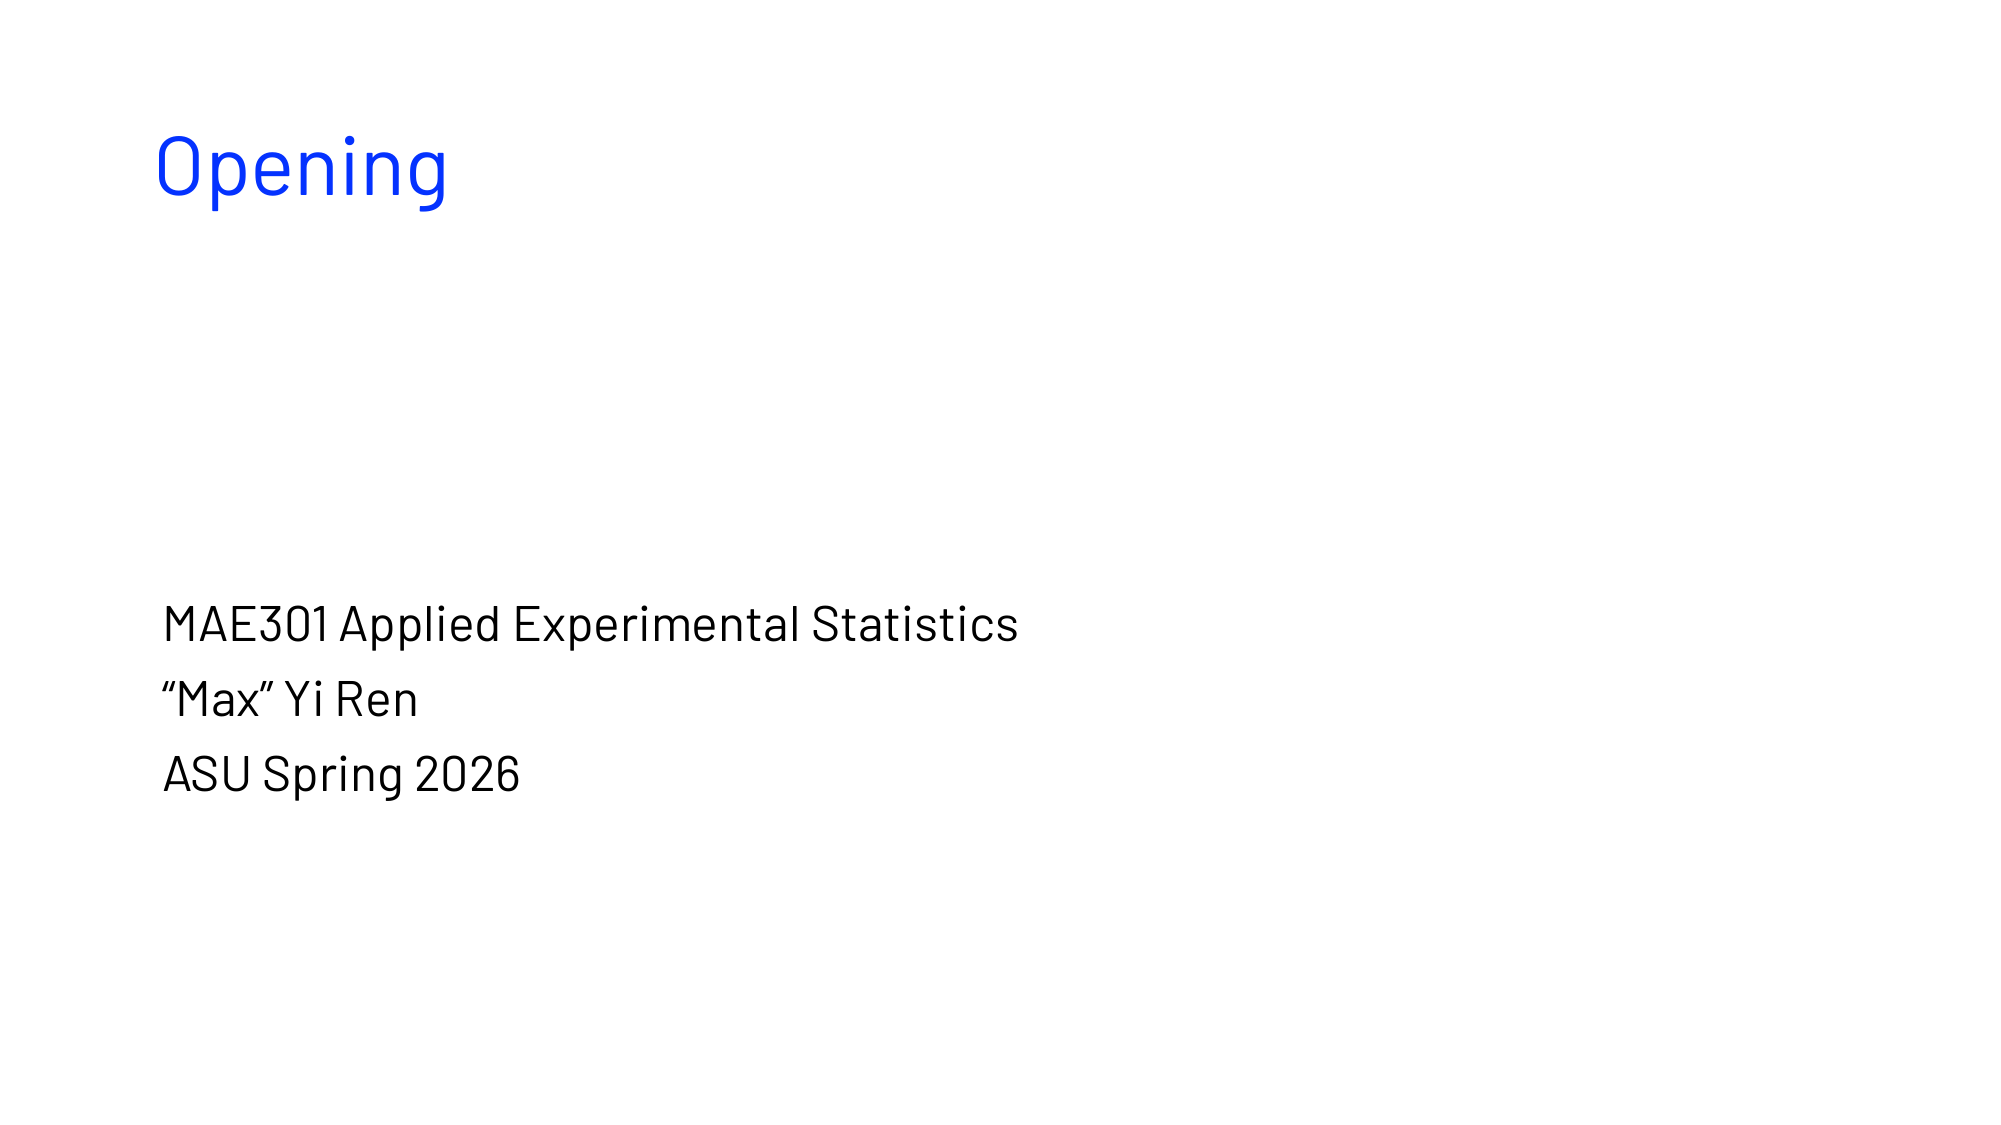

Opening
MAE301 Applied Experimental Statistics
“Max” Yi Ren
ASU Spring 2026